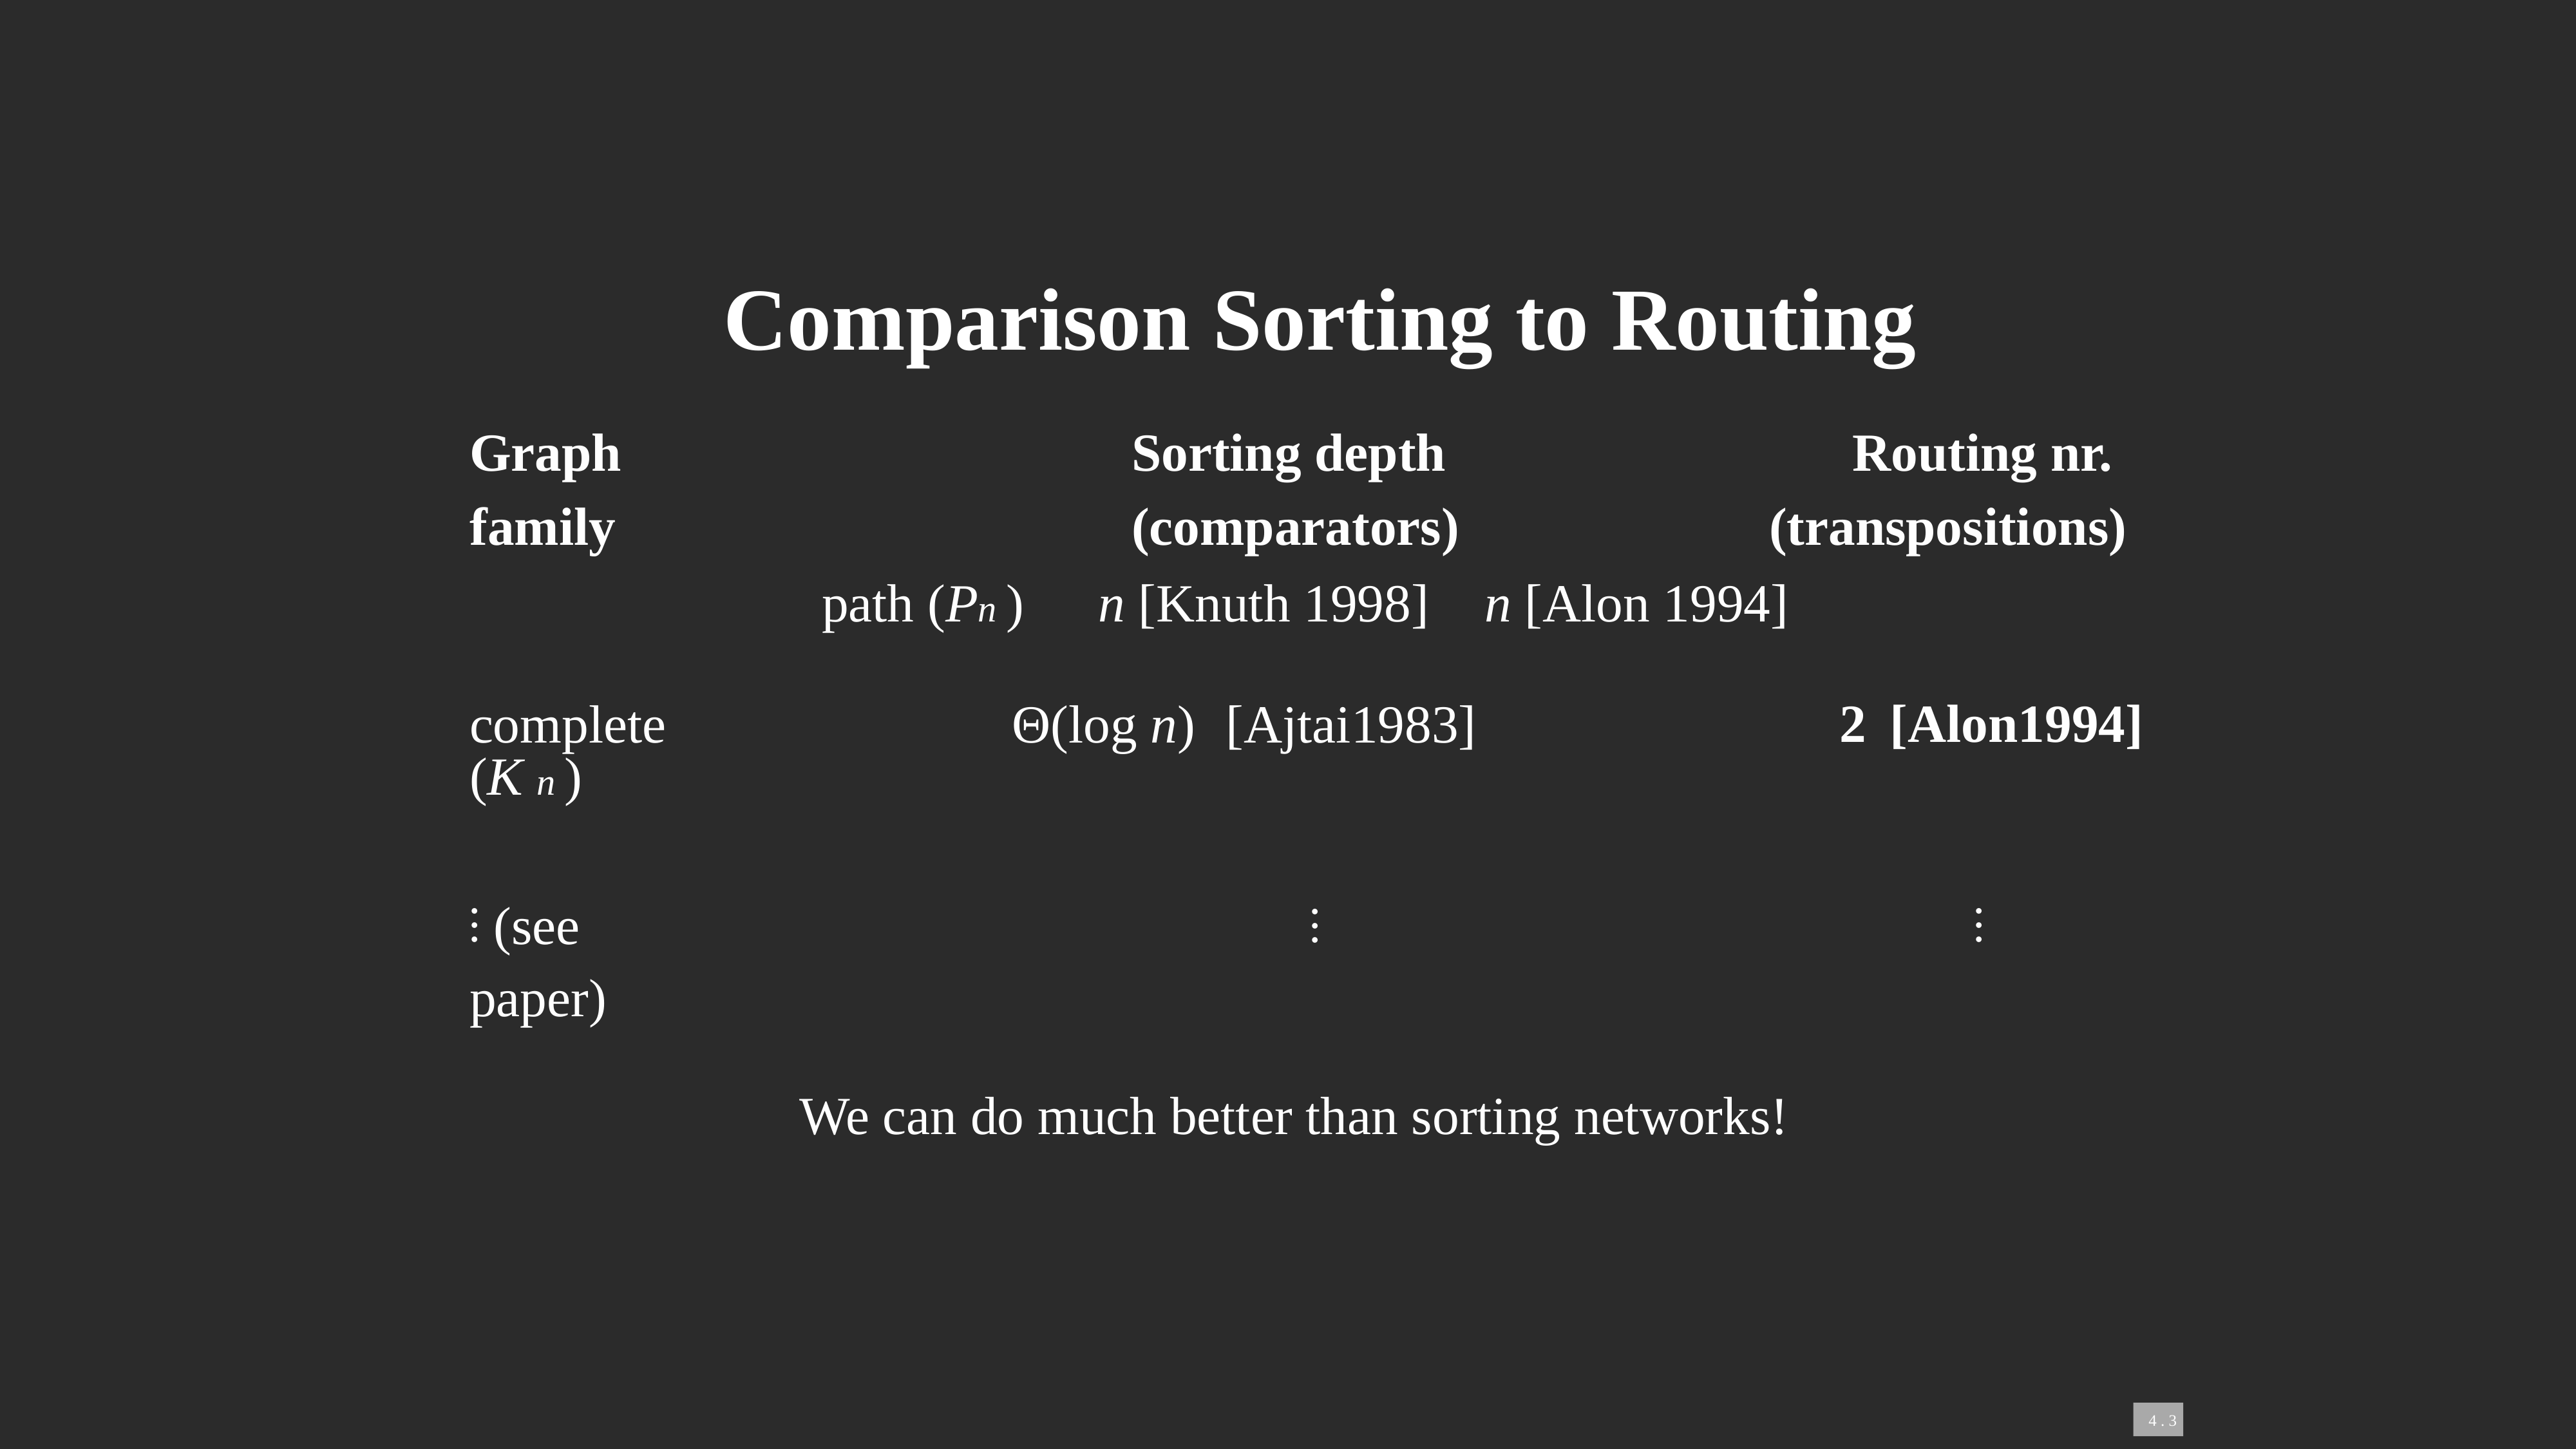

Comparison Sorting to Routing
 Graph

 family
 Sorting depth

 (comparators)
	Routing nr.

 (transpositions)

 path (Pn )	n [Knuth 1998]	n [Alon 1994]

 2
 [Alon1994]

	⋮
 Θ(log n)
 [Ajtai1983]

	⋮
 complete

 (K n )

 ⋮ (see

 paper)

 We can do much better than sorting networks!

 4 . 3